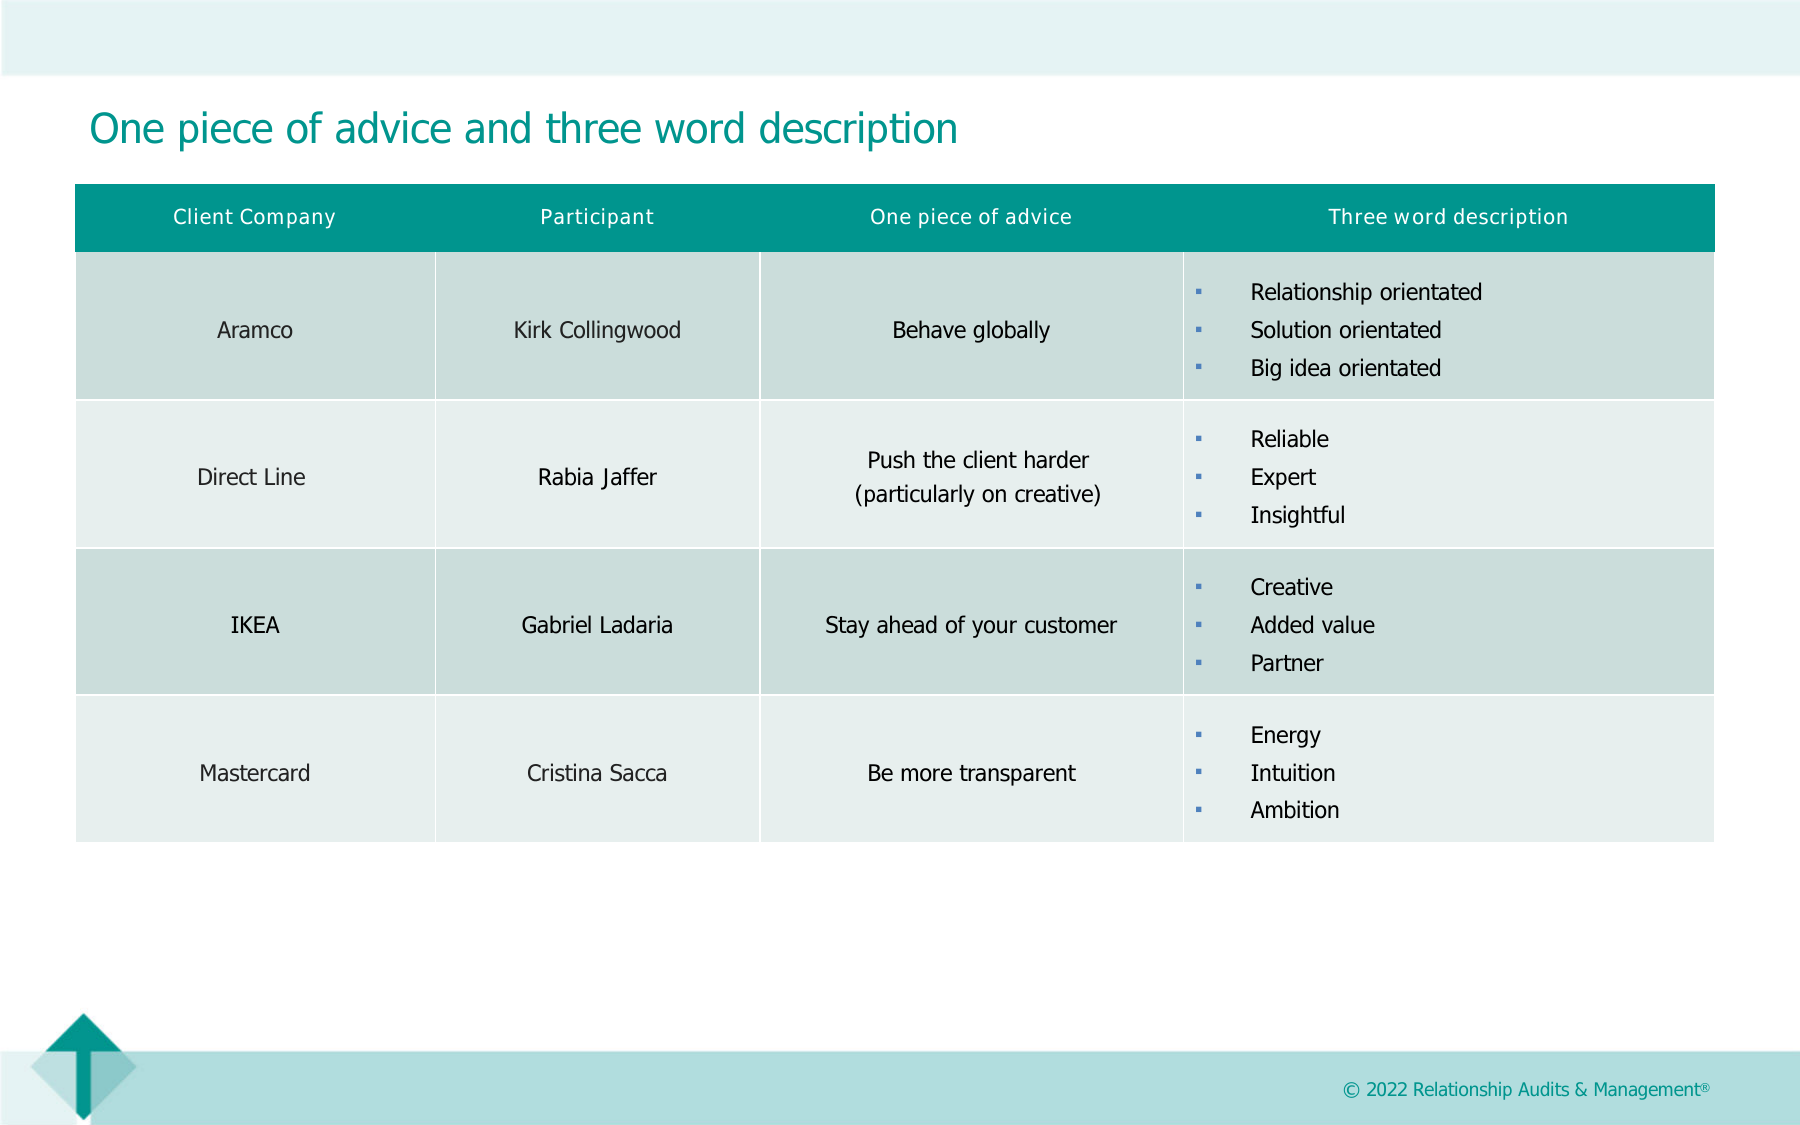

One piece of advice and three word description
| Client Company | Participant | One piece of advice | Three word description |
| --- | --- | --- | --- |
| Aramco | Kirk Collingwood | Behave globally | Relationship orientated Solution orientated Big idea orientated |
| Direct Line | Rabia Jaffer | Push the client harder (particularly on creative) | Reliable Expert Insightful |
| IKEA | Gabriel Ladaria | Stay ahead of your customer | Creative Added value Partner |
| Mastercard | Cristina Sacca | Be more transparent | Energy Intuition Ambition |
© 2022 Relationship Audits & Management®